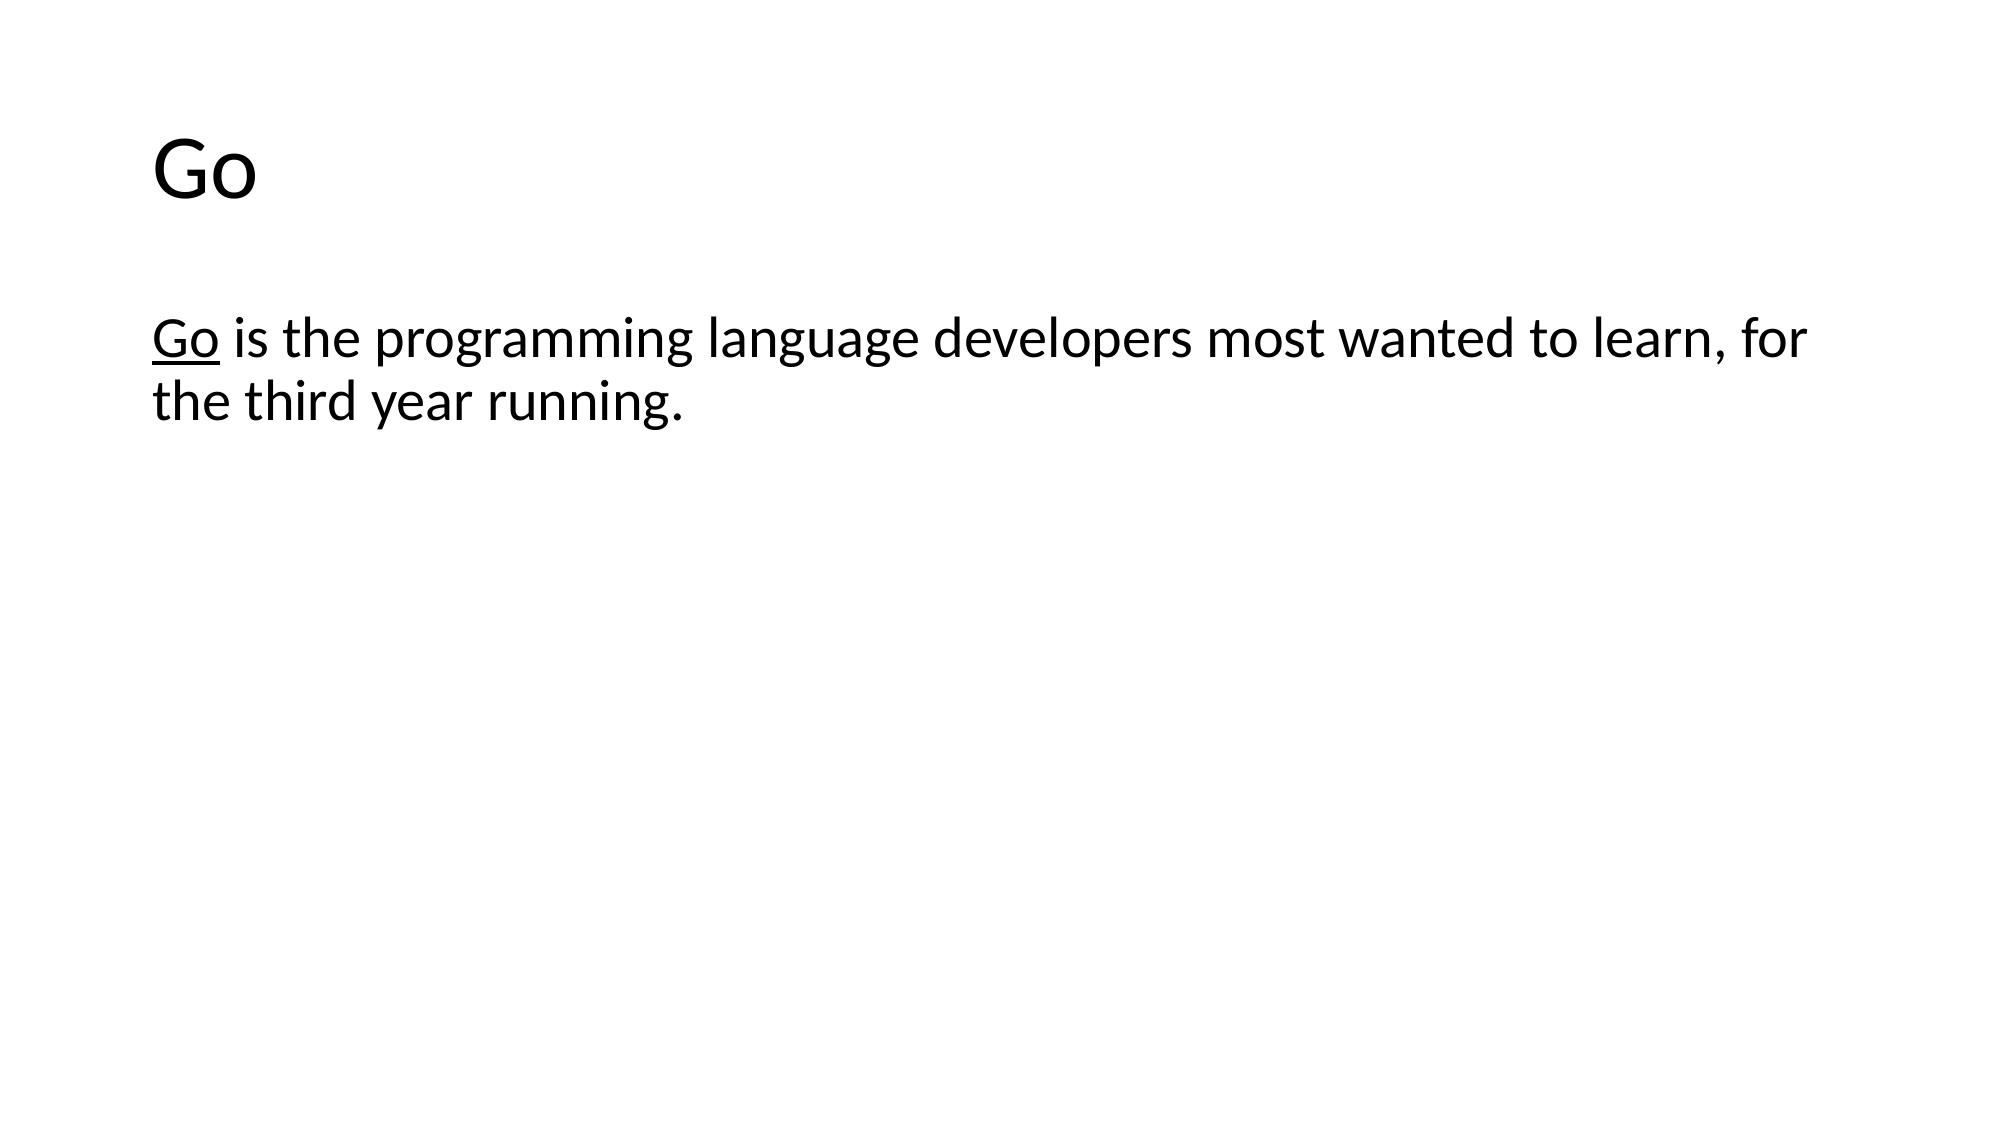

# Go
Go is the programming language developers most wanted to learn, for the third year running.